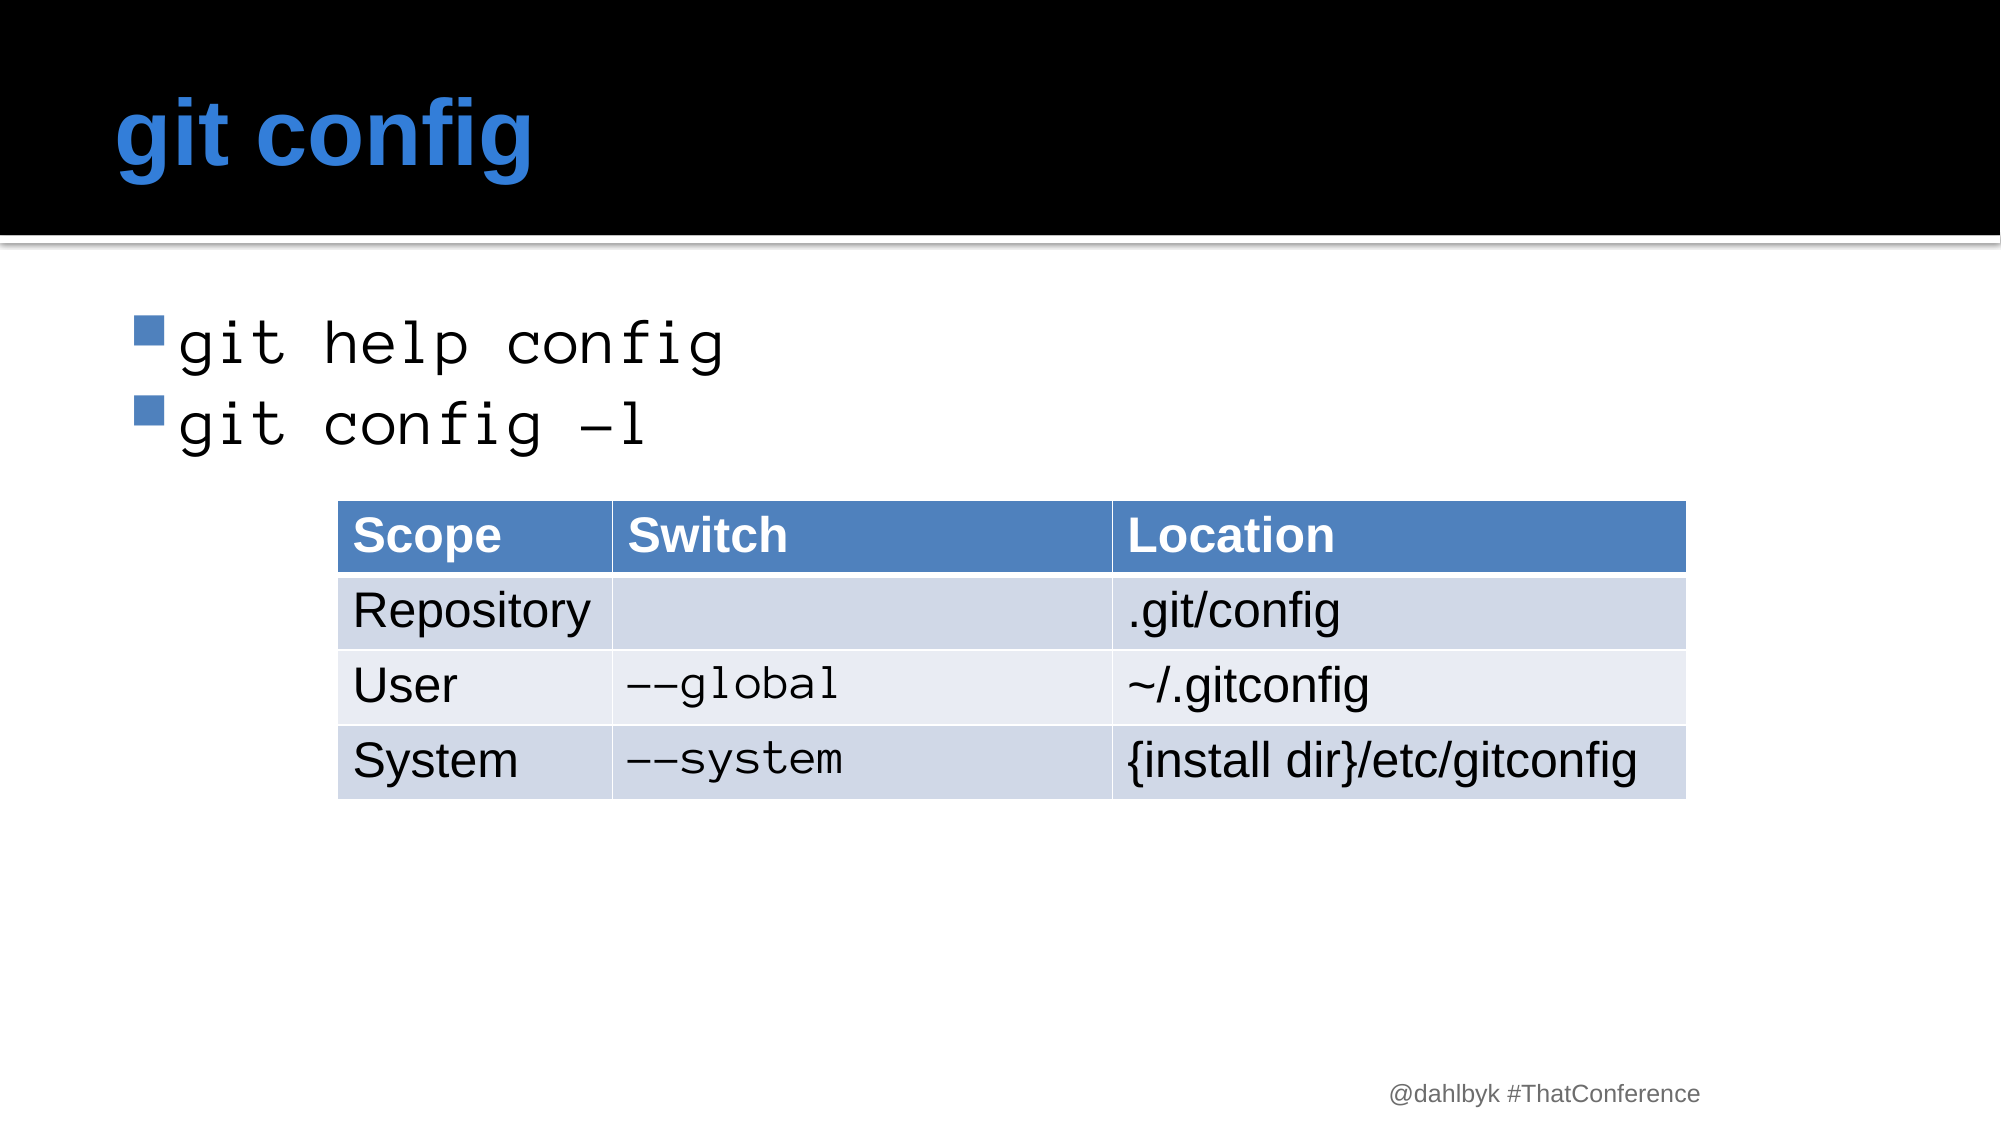

# git config
git help config
git config -l
| Scope | Switch | Location |
| --- | --- | --- |
| Repository |  | .git/config |
| User | --global | ~/.gitconfig |
| System | --system | {install dir}/etc/gitconfig |
@dahlbyk #ThatConference